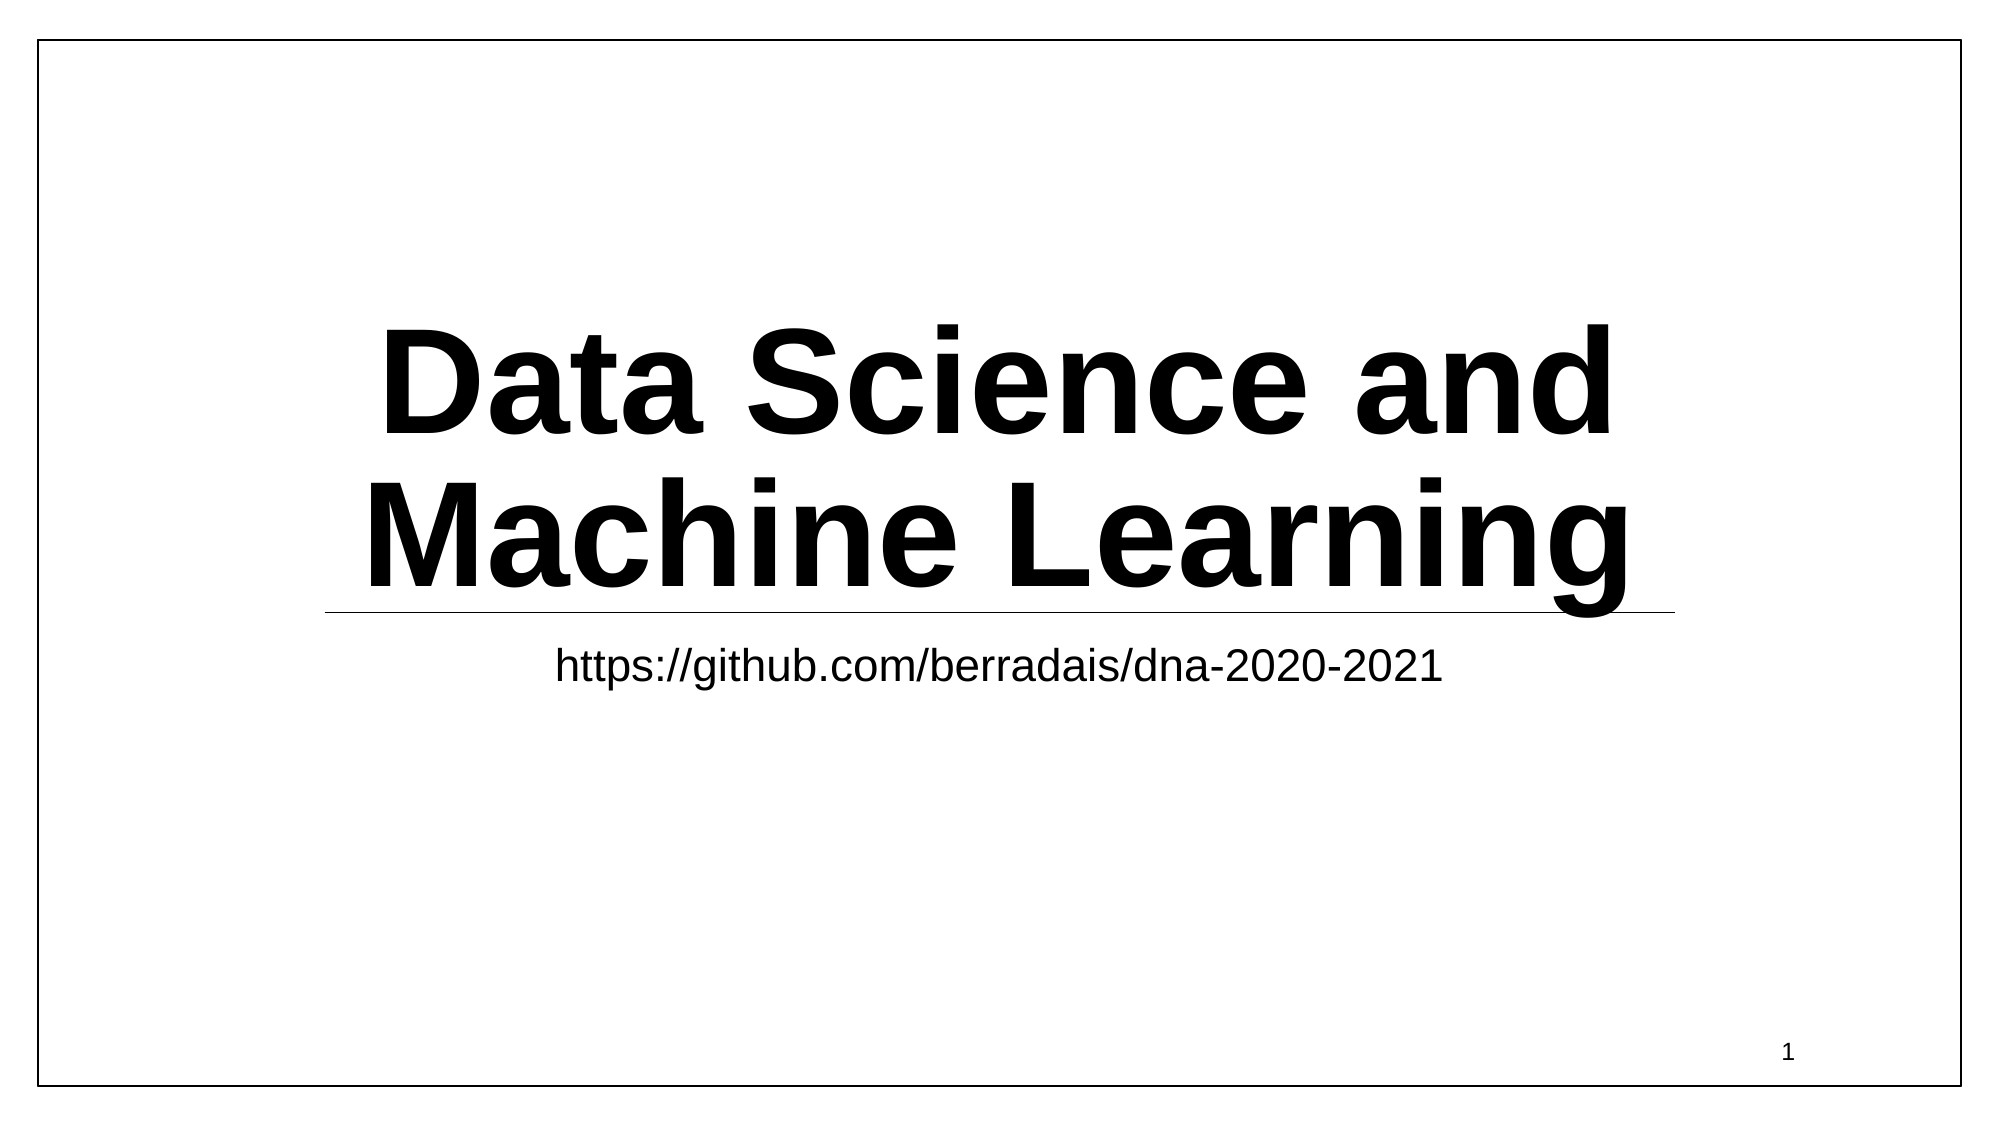

# Data Science and Machine Learning
https://github.com/berradais/dna-2020-2021
1